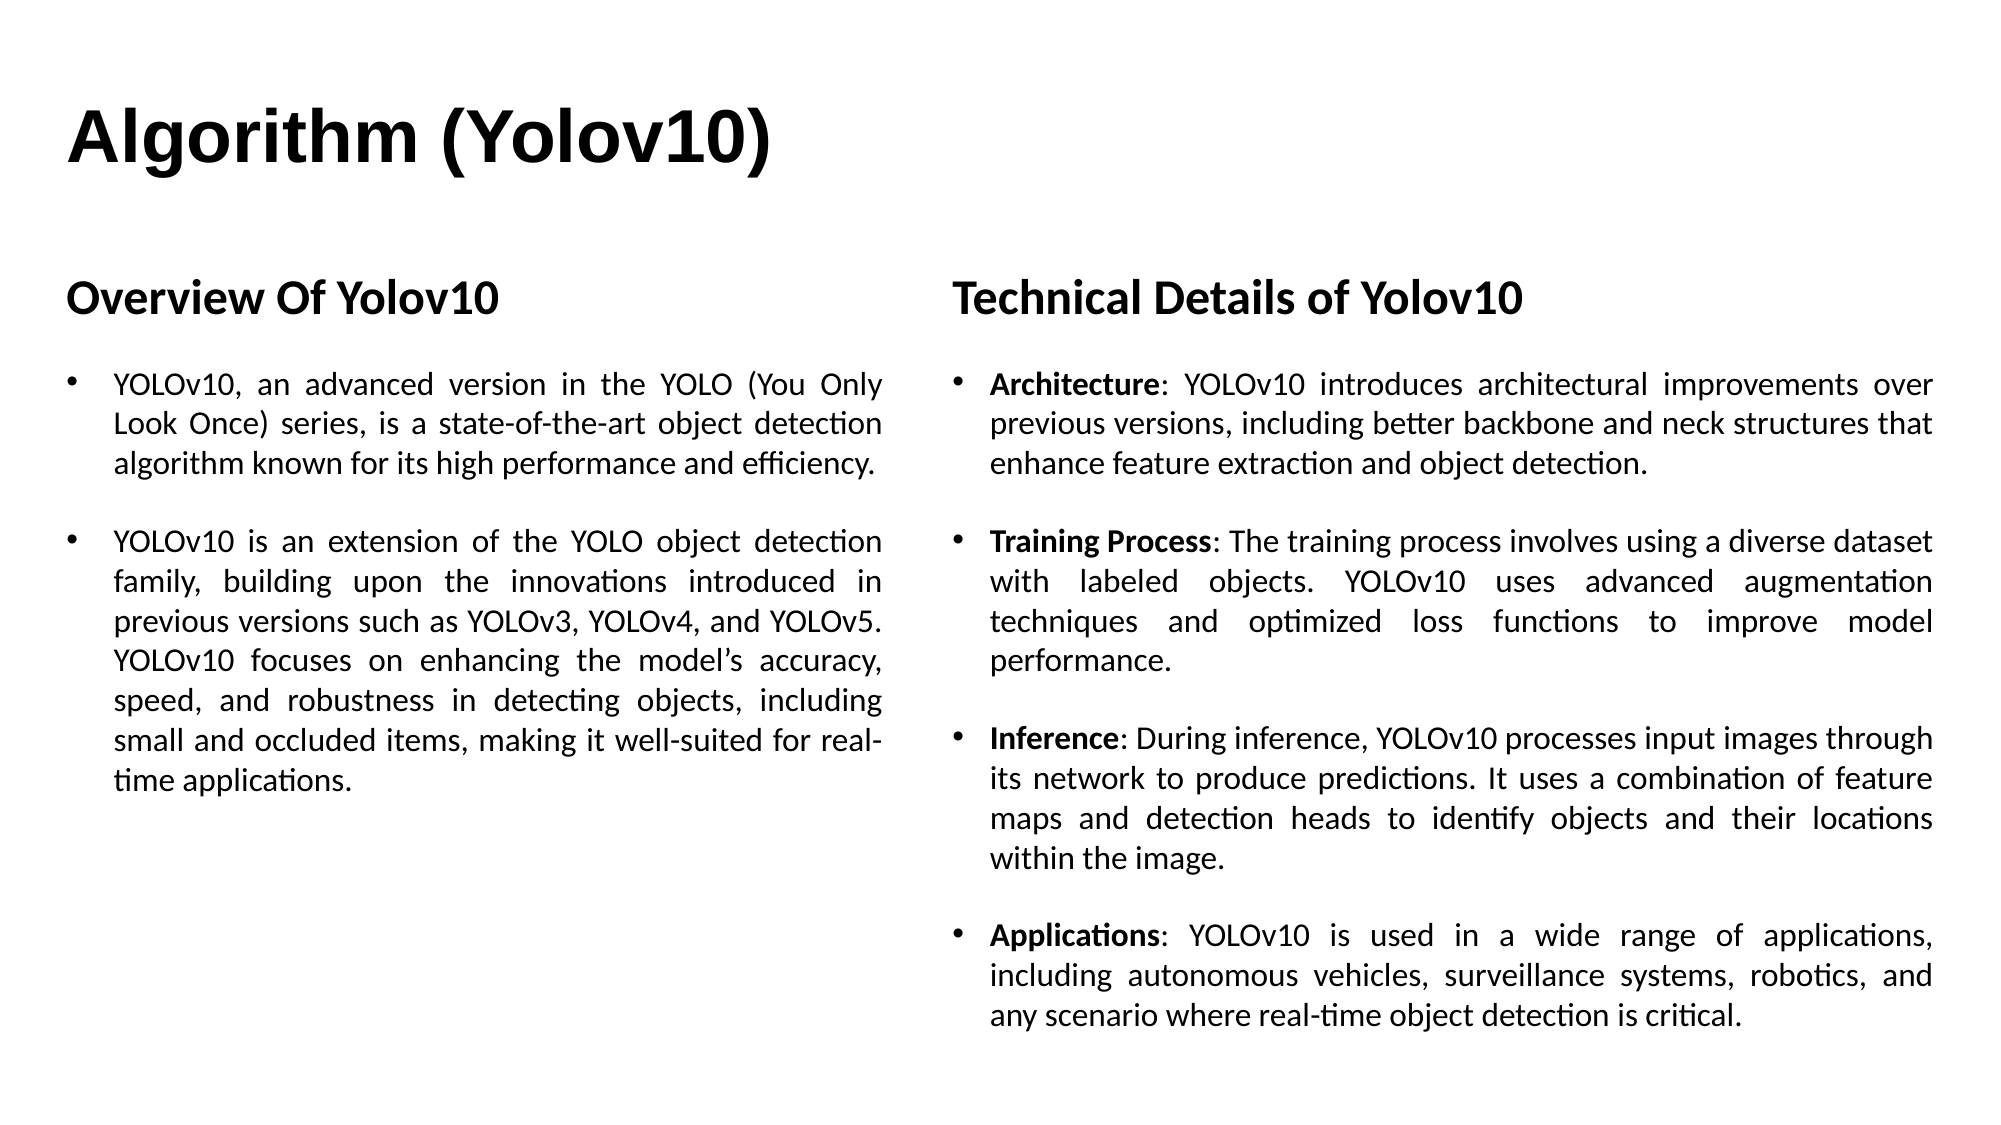

# Algorithm (Yolov10)
Overview Of Yolov10
YOLOv10, an advanced version in the YOLO (You Only Look Once) series, is a state-of-the-art object detection algorithm known for its high performance and efficiency.
YOLOv10 is an extension of the YOLO object detection family, building upon the innovations introduced in previous versions such as YOLOv3, YOLOv4, and YOLOv5. YOLOv10 focuses on enhancing the model’s accuracy, speed, and robustness in detecting objects, including small and occluded items, making it well-suited for real-time applications.
Technical Details of Yolov10
Architecture: YOLOv10 introduces architectural improvements over previous versions, including better backbone and neck structures that enhance feature extraction and object detection.
Training Process: The training process involves using a diverse dataset with labeled objects. YOLOv10 uses advanced augmentation techniques and optimized loss functions to improve model performance.
Inference: During inference, YOLOv10 processes input images through its network to produce predictions. It uses a combination of feature maps and detection heads to identify objects and their locations within the image.
Applications: YOLOv10 is used in a wide range of applications, including autonomous vehicles, surveillance systems, robotics, and any scenario where real-time object detection is critical.